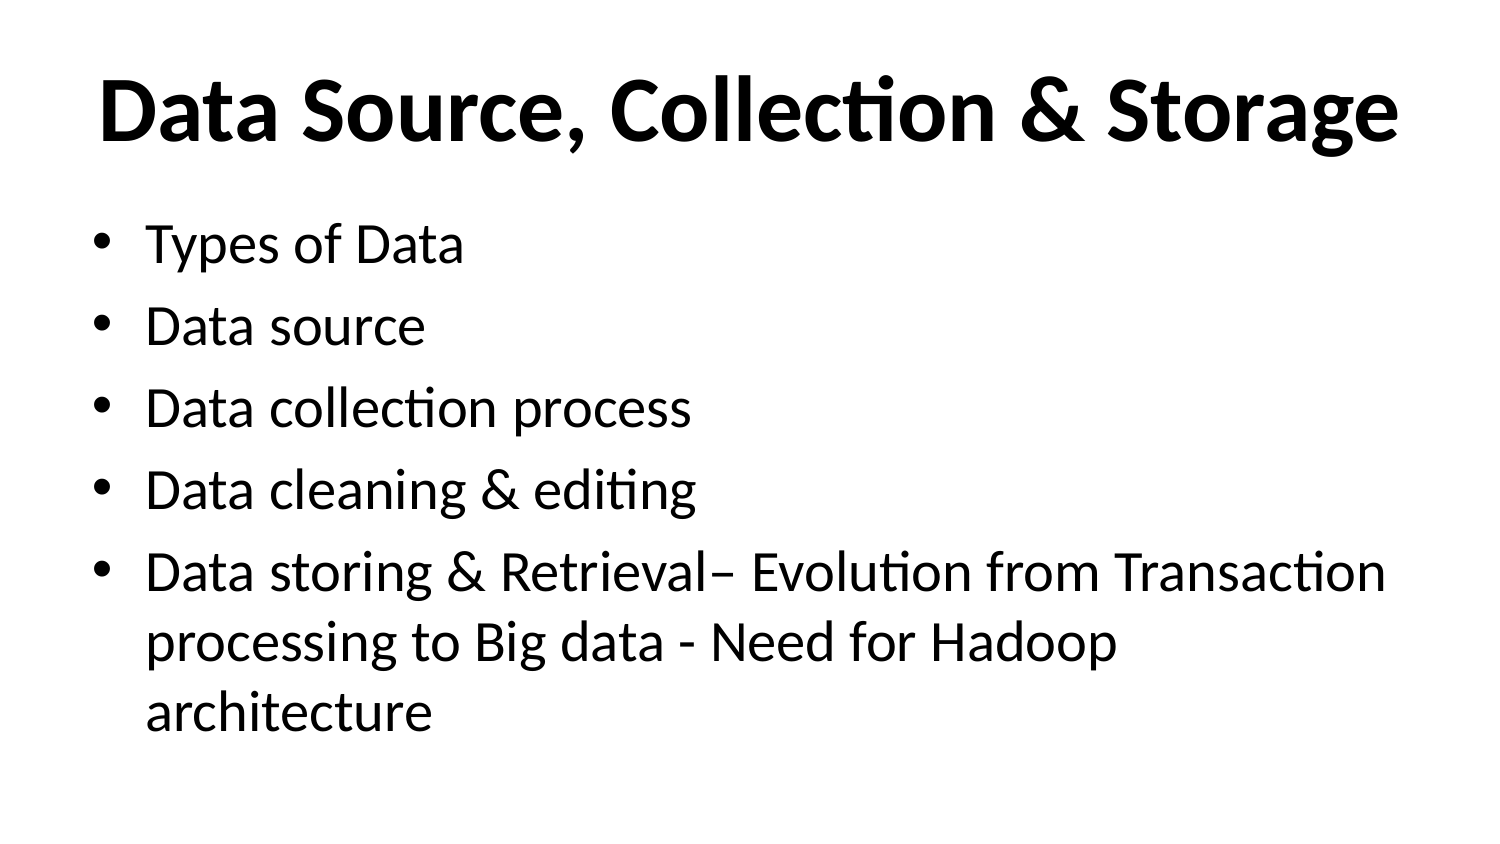

# Data Source, Collection & Storage
Types of Data
Data source
Data collection process
Data cleaning & editing
Data storing & Retrieval– Evolution from Transaction processing to Big data - Need for Hadoop architecture